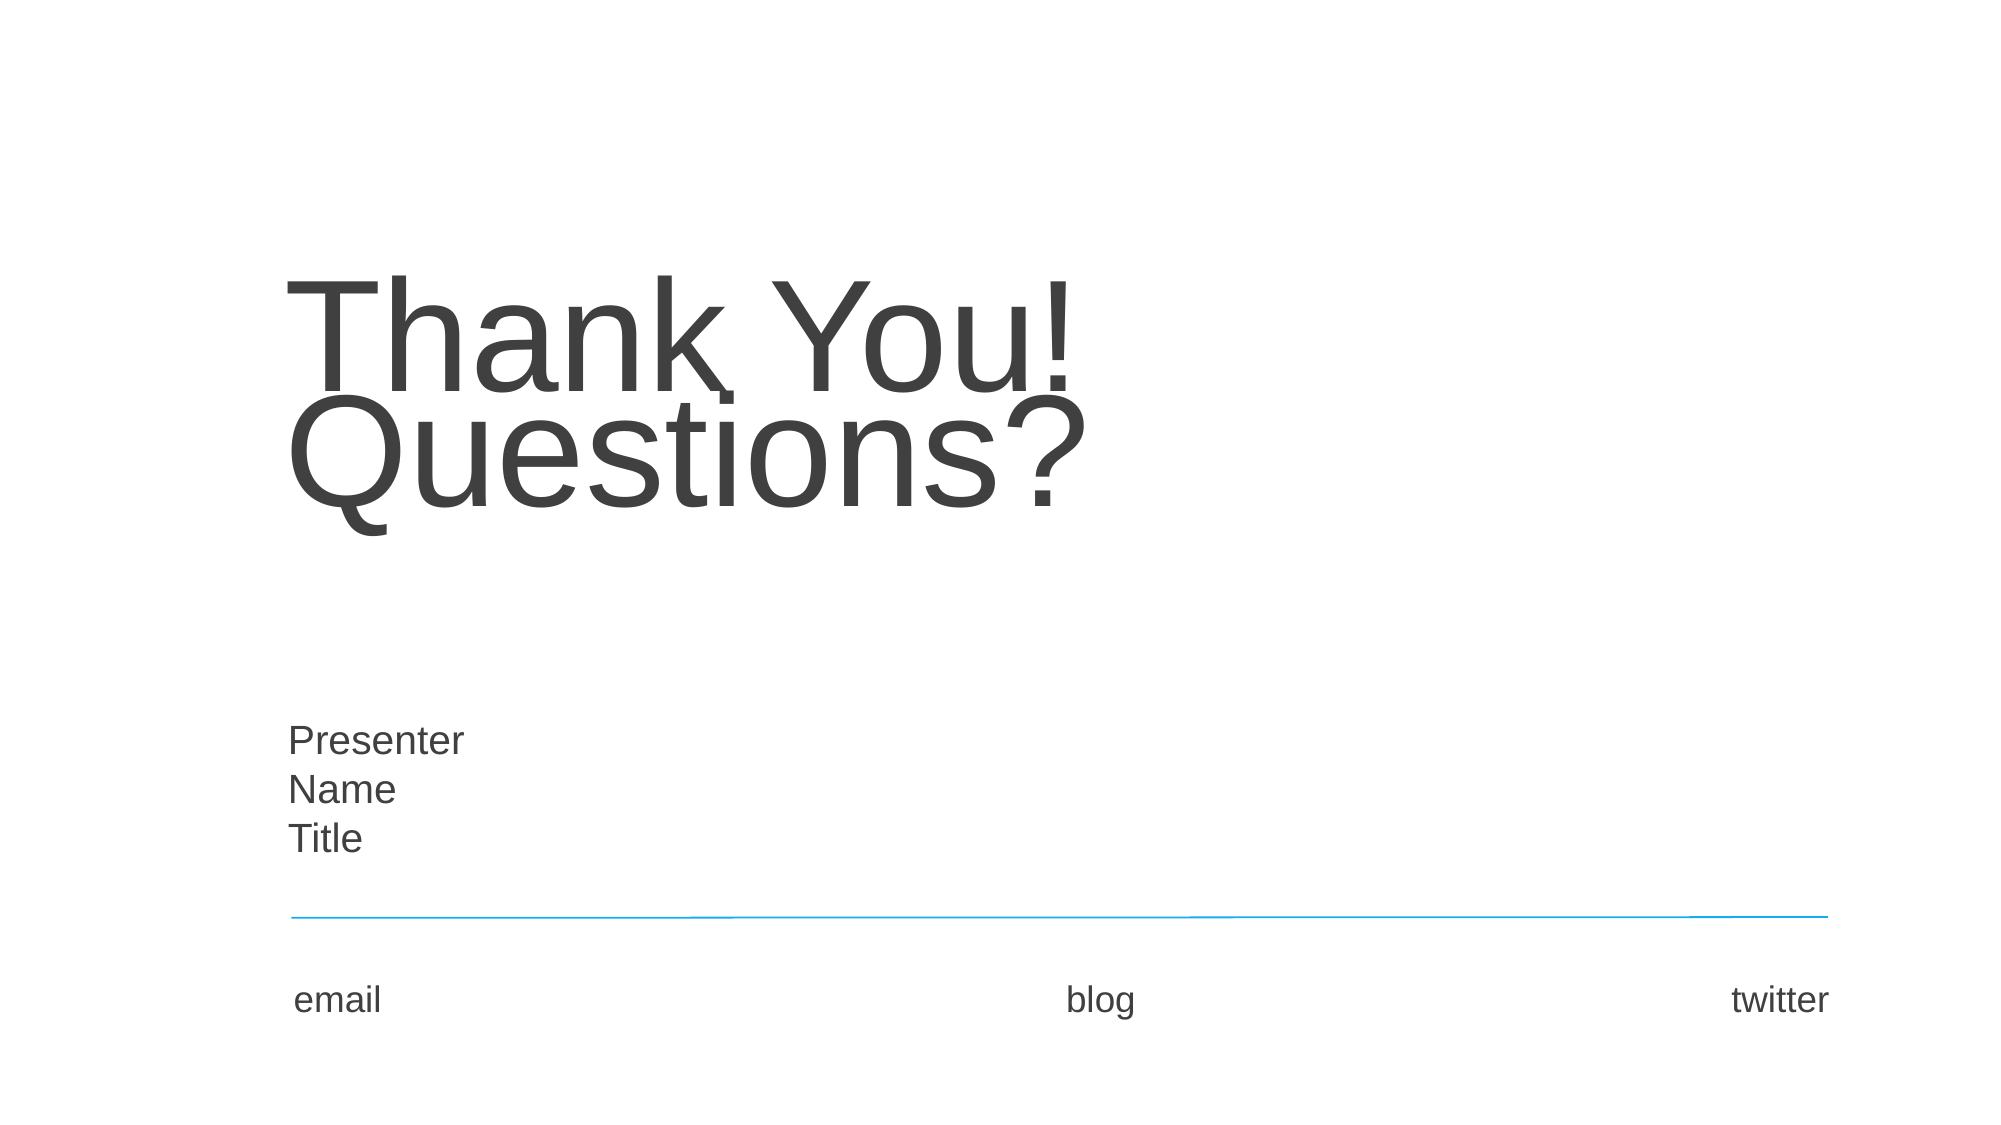

Thank You! Questions?
Presenter
Name
Title
email
blog
twitter